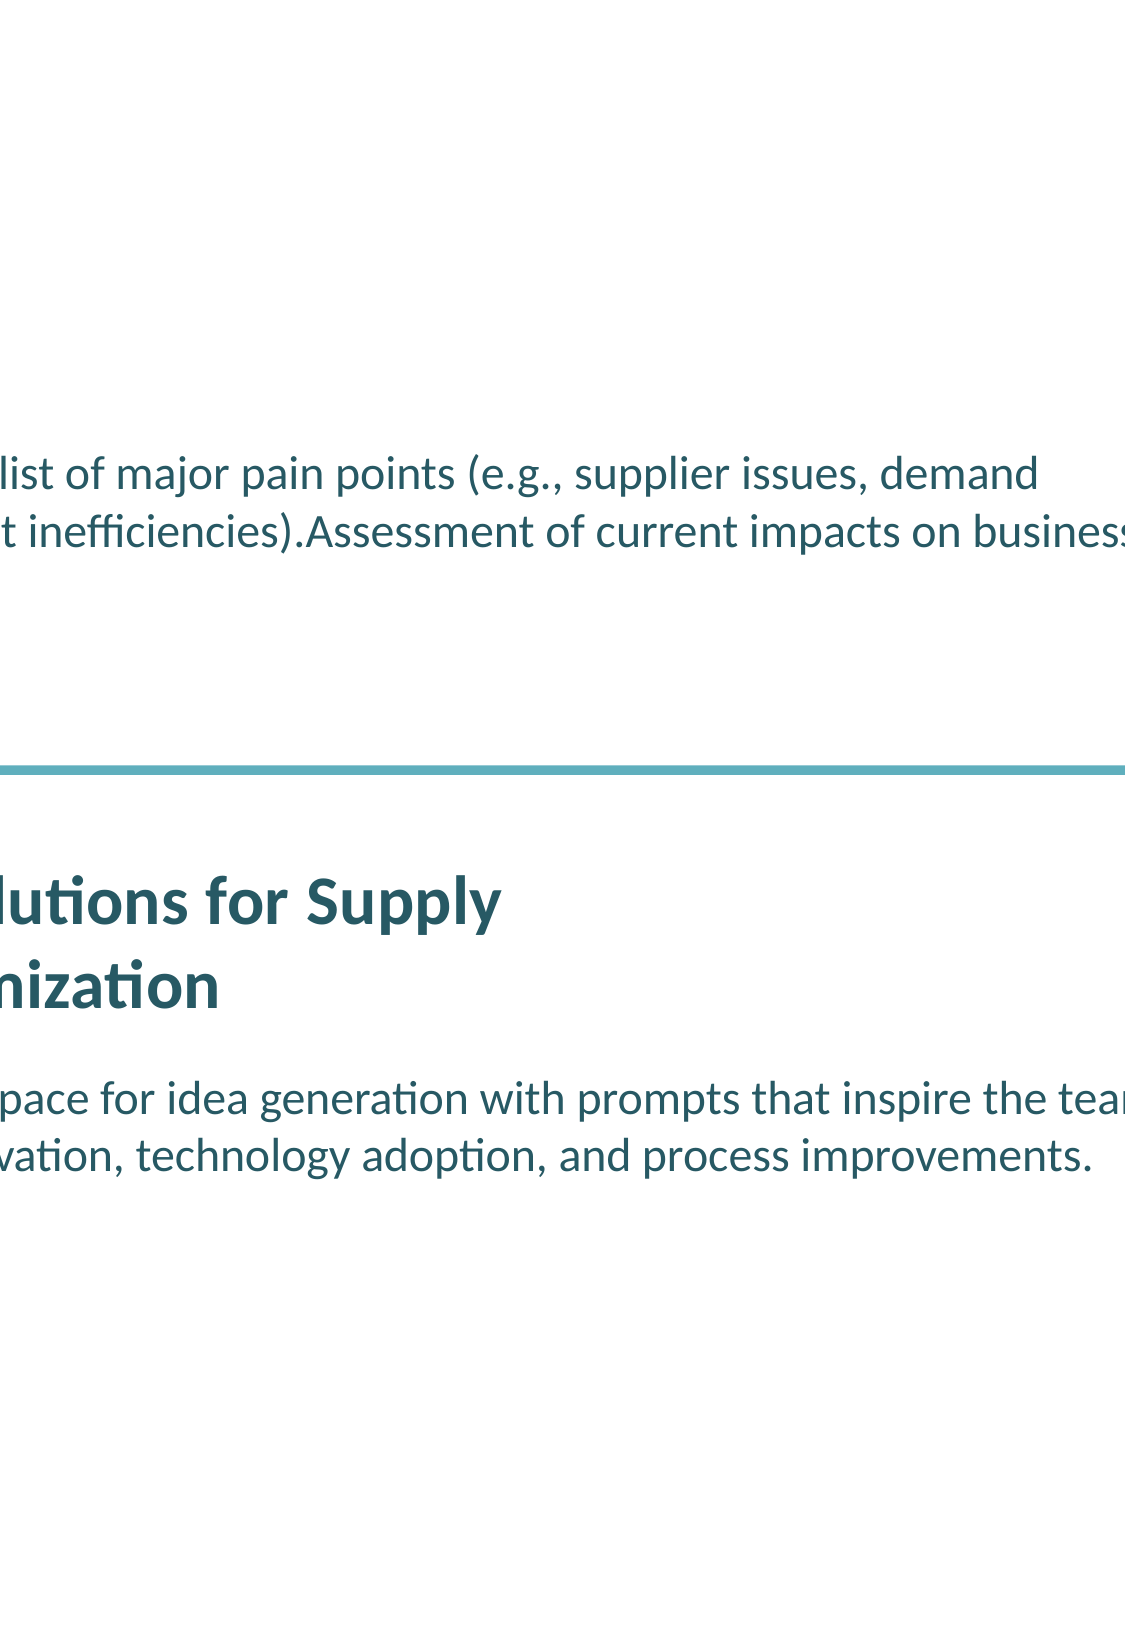

How to choose an LLM Model
• Token = chunk of text. See: platform.openai.com/tokenizer
• 100 token roughly equal 75 words.
• Modern models have huge limits (1M tokens ~ entire bible)
• Fits in context ≠ Good responses
• Use RAG to surpass context limit.
6 Factors to consider

Context Limit

Identifying Key Challenges

Comprehensive list of major pain points (e.g., supplier issues, demand fluctuations, cost inefficiencies).Assessment of current impacts on business performance.

Creative Solutions for Supply Chain Optimization

Create an open space for idea generation with prompts that inspire the team to think about innovation, technology adoption, and process improvements.

Action Plan

@reallygreatsite
Compile the top 3 to 5 ideas from the brainstorming session.Assign responsibilities and timelines for each task.